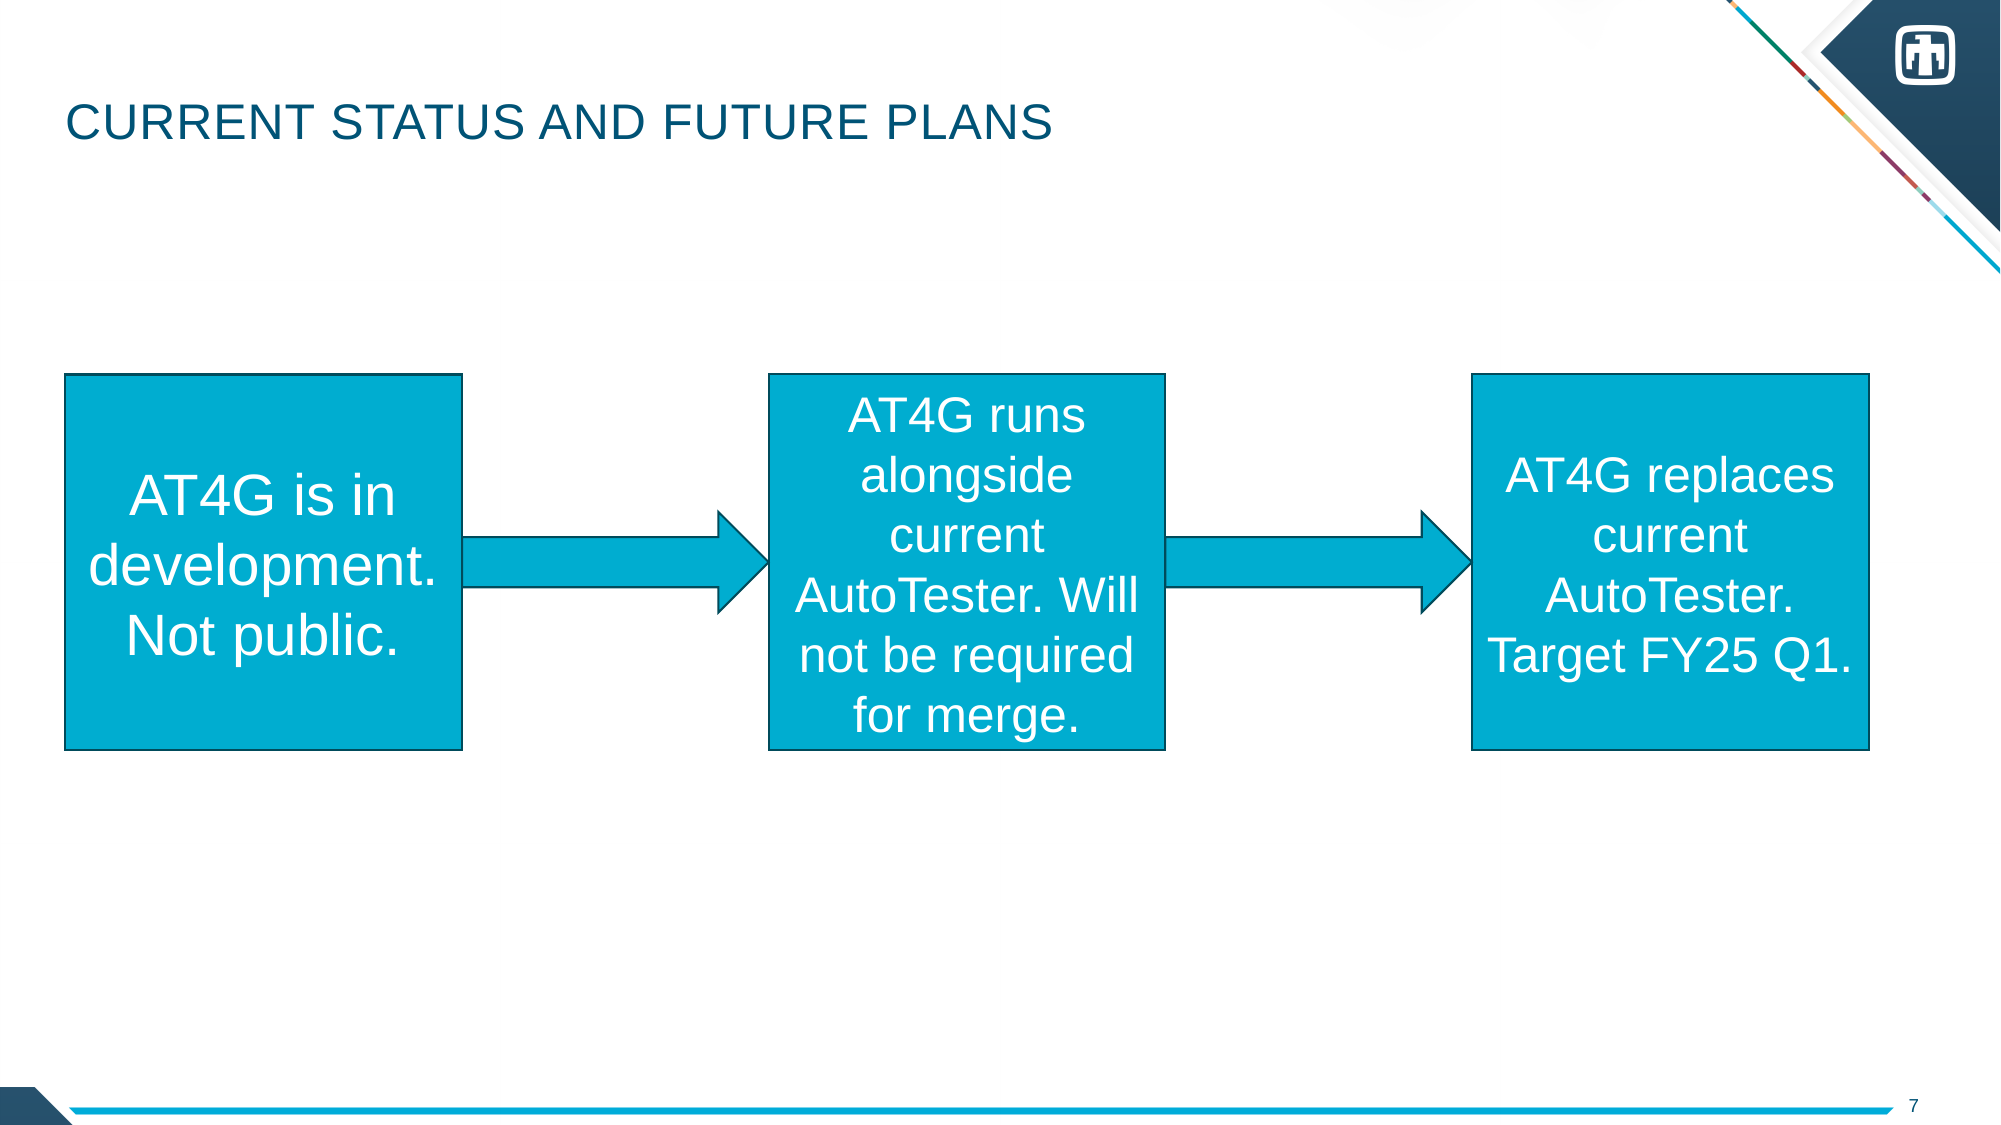

# Current Status and Future Plans
AT4G runs alongside current AutoTester. Will not be required for merge.
AT4G replaces current AutoTester. Target FY25 Q1.
AT4G is in development. Not public.

7